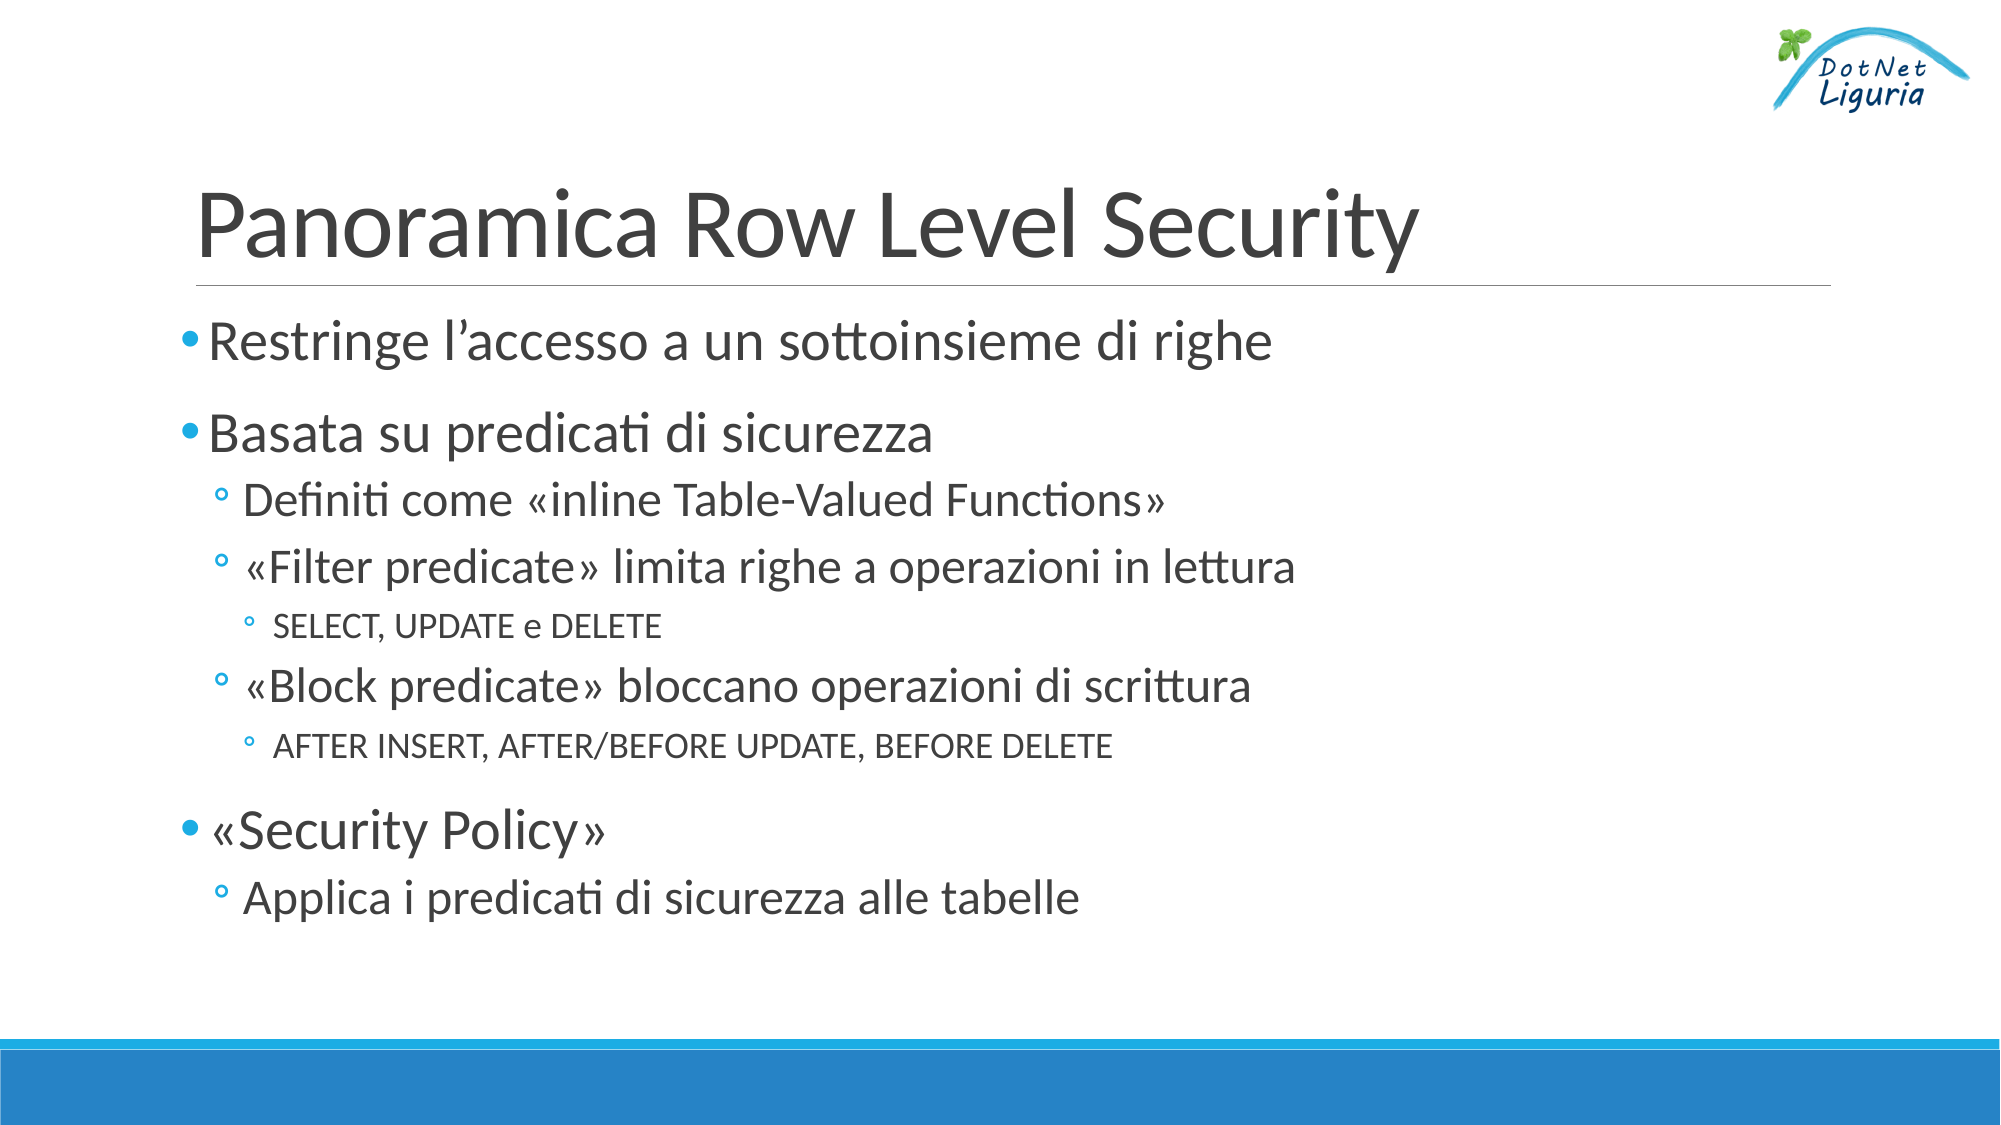

# Panoramica Row Level Security
Restringe l’accesso a un sottoinsieme di righe
Basata su predicati di sicurezza
Definiti come «inline Table-Valued Functions»
«Filter predicate» limita righe a operazioni in lettura
SELECT, UPDATE e DELETE
«Block predicate» bloccano operazioni di scrittura
AFTER INSERT, AFTER/BEFORE UPDATE, BEFORE DELETE
«Security Policy»
Applica i predicati di sicurezza alle tabelle